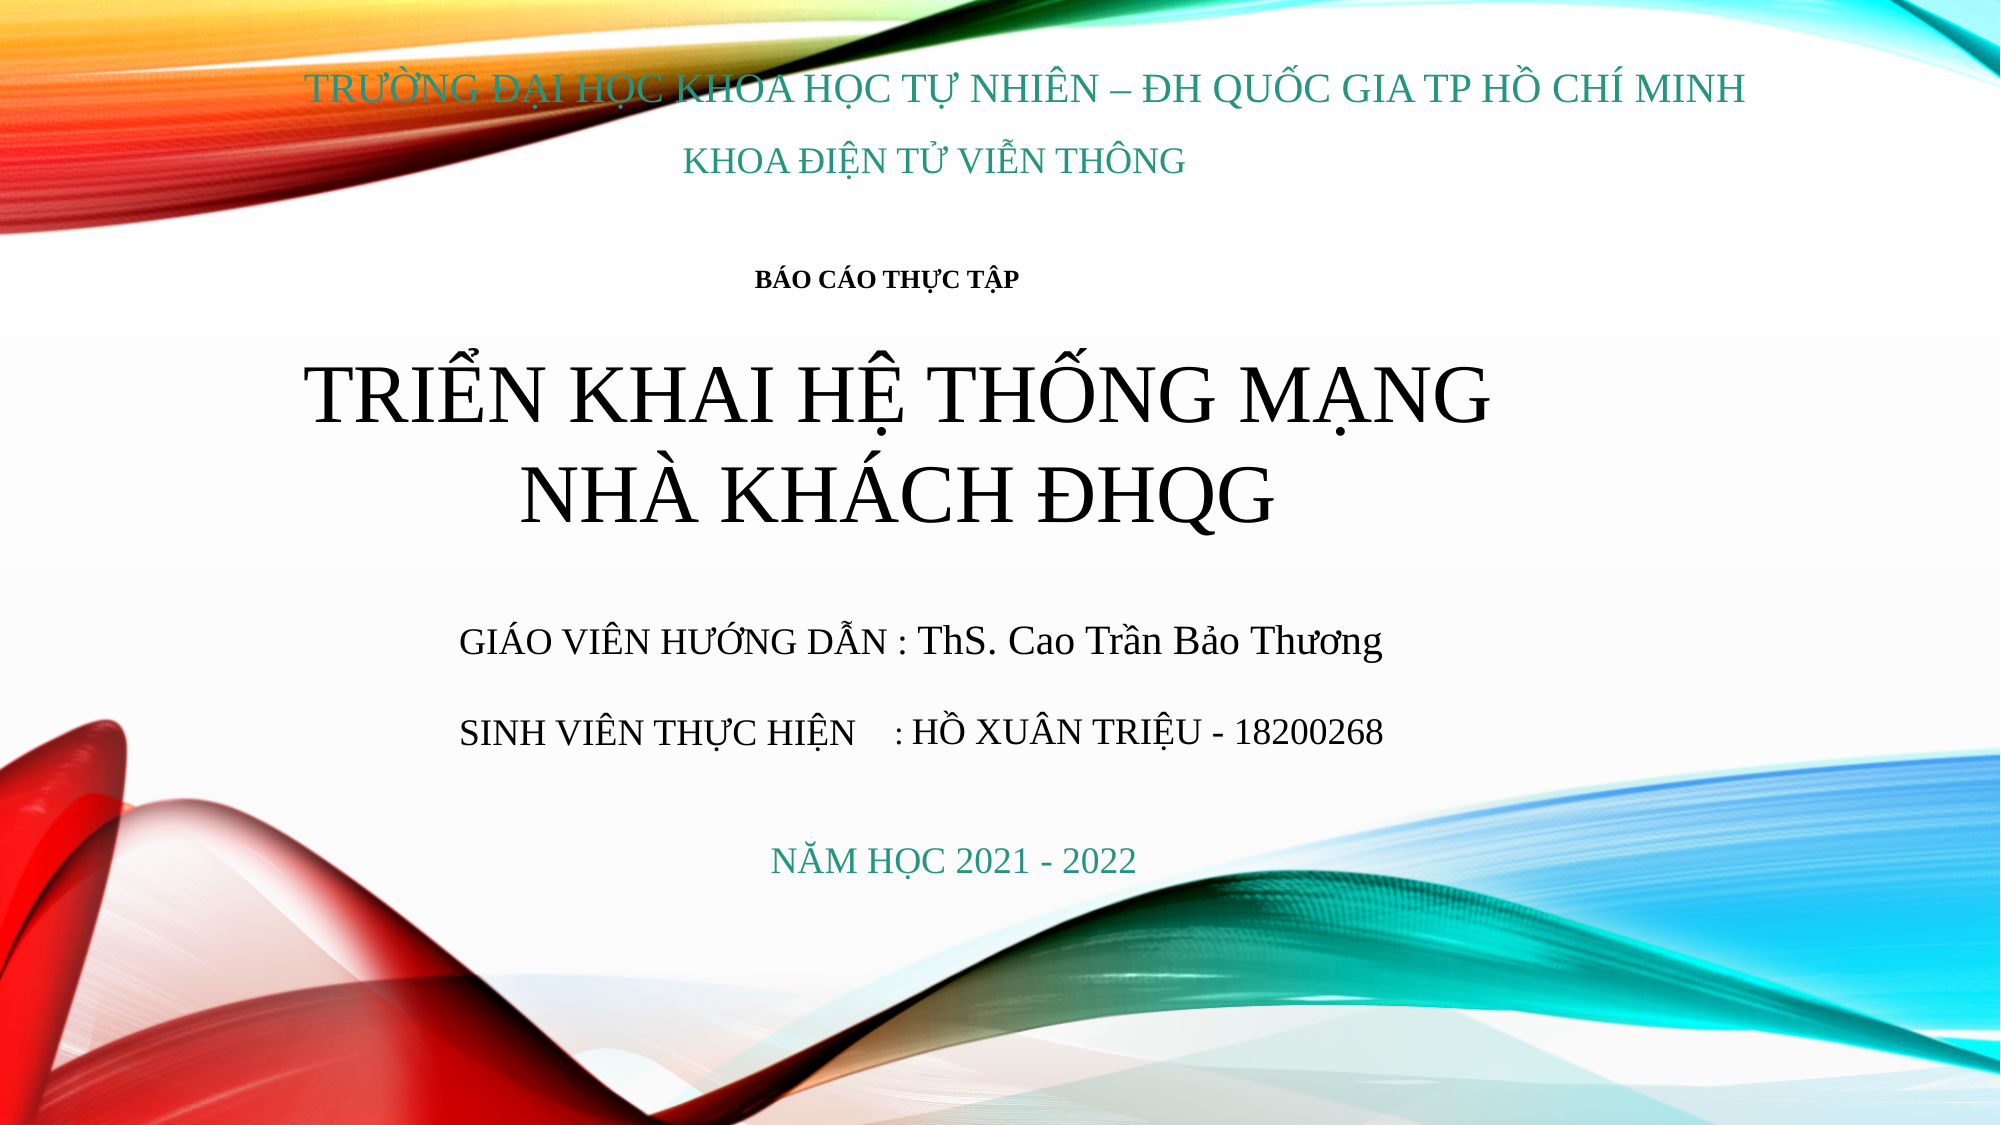

TRƯỜNG ĐẠI HỌC KHOA HỌC TỰ NHIÊN – ĐH QUỐC GIA TP HỒ CHÍ MINH
KHOA ĐIỆN TỬ VIỄN THÔNG
BÁO CÁO THỰC TẬP
TRIỂN KHAI HỆ THỐNG MẠNG NHÀ KHÁCH ĐHQG
GIÁO VIÊN HƯỚNG DẪN : ThS. Cao Trần Bảo Thương

SINH VIÊN THỰC HIỆN    : HỒ XUÂN TRIỆU - 18200268
NĂM HỌC 2021 - 2022